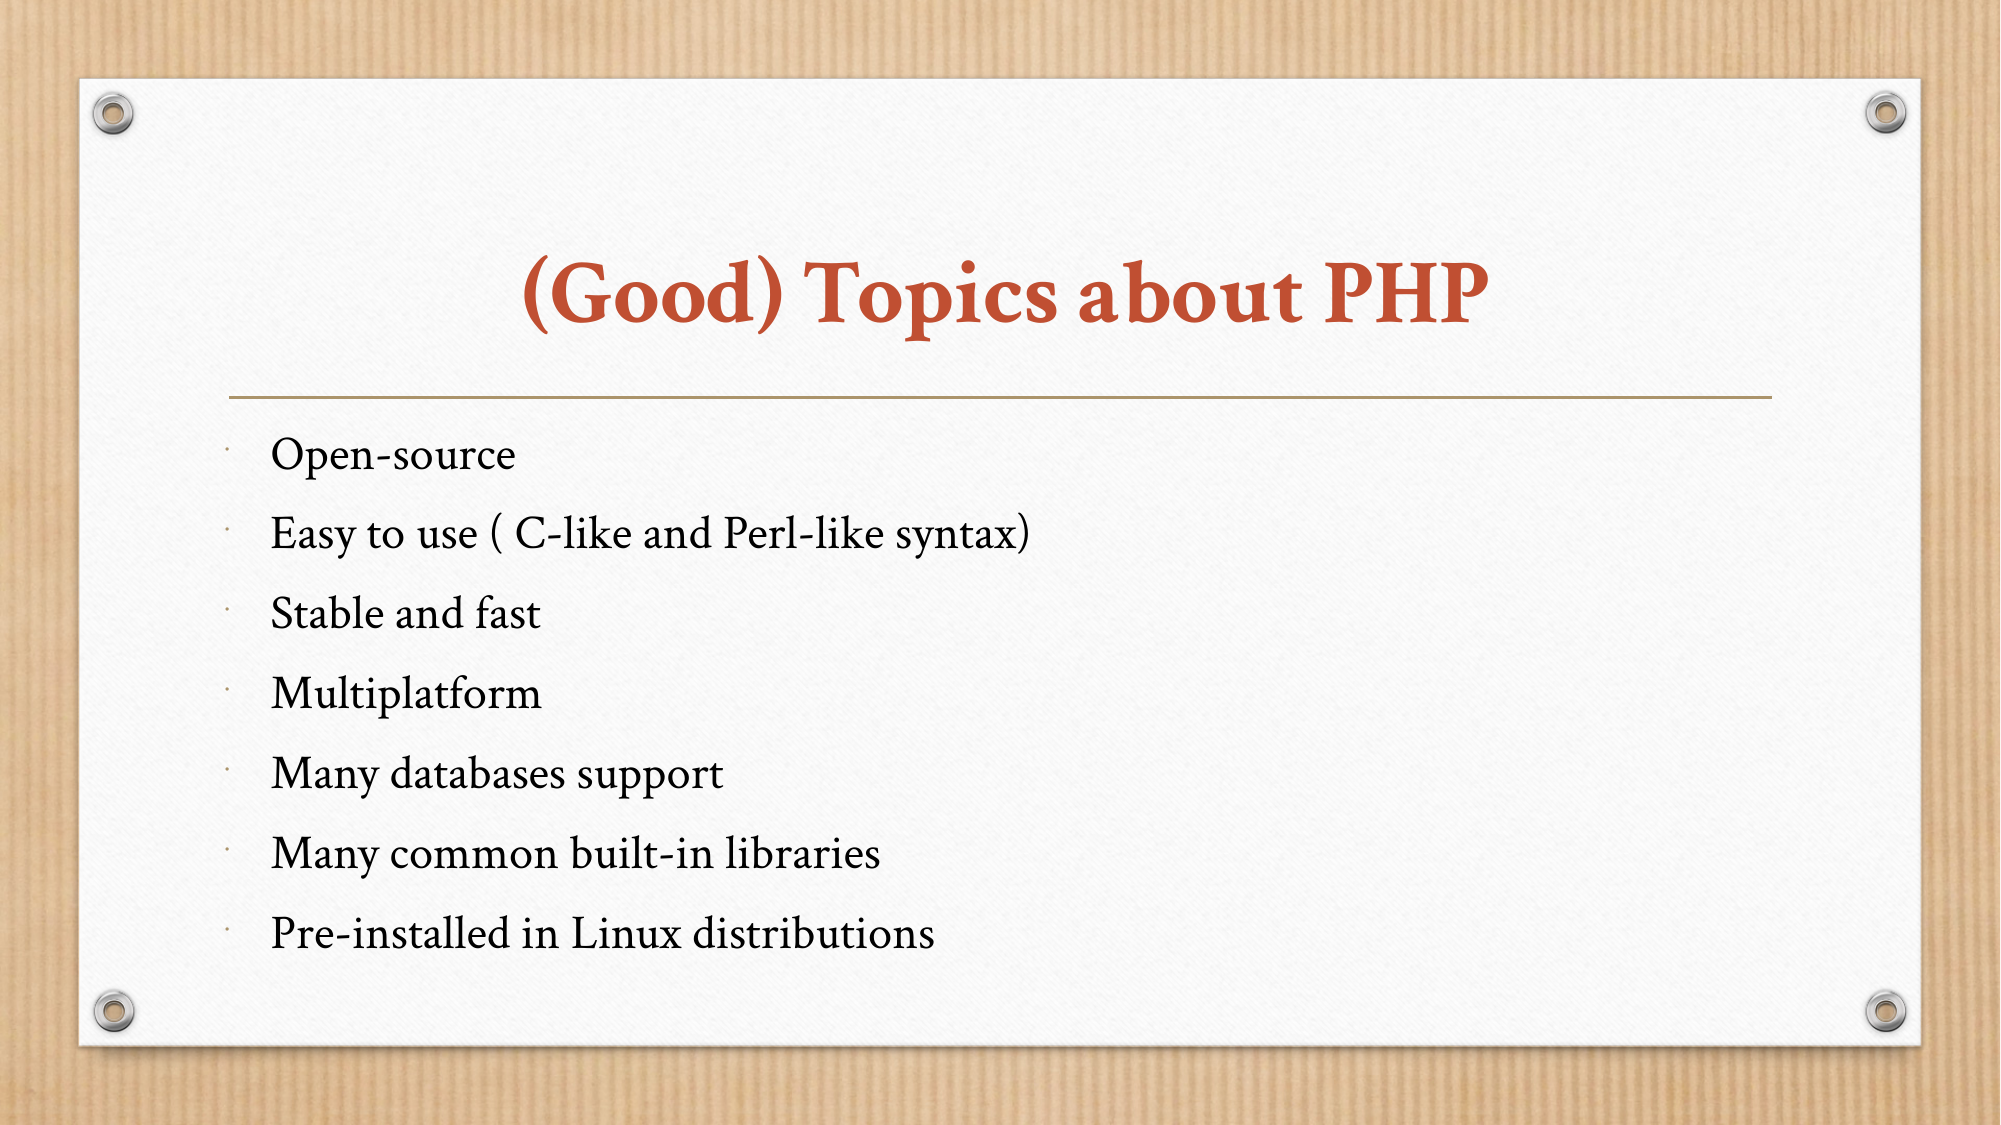

# (Good) Topics about PHP
Open-source
Easy to use ( C-like and Perl-like syntax)
Stable and fast
Multiplatform
Many databases support
Many common built-in libraries
Pre-installed in Linux distributions